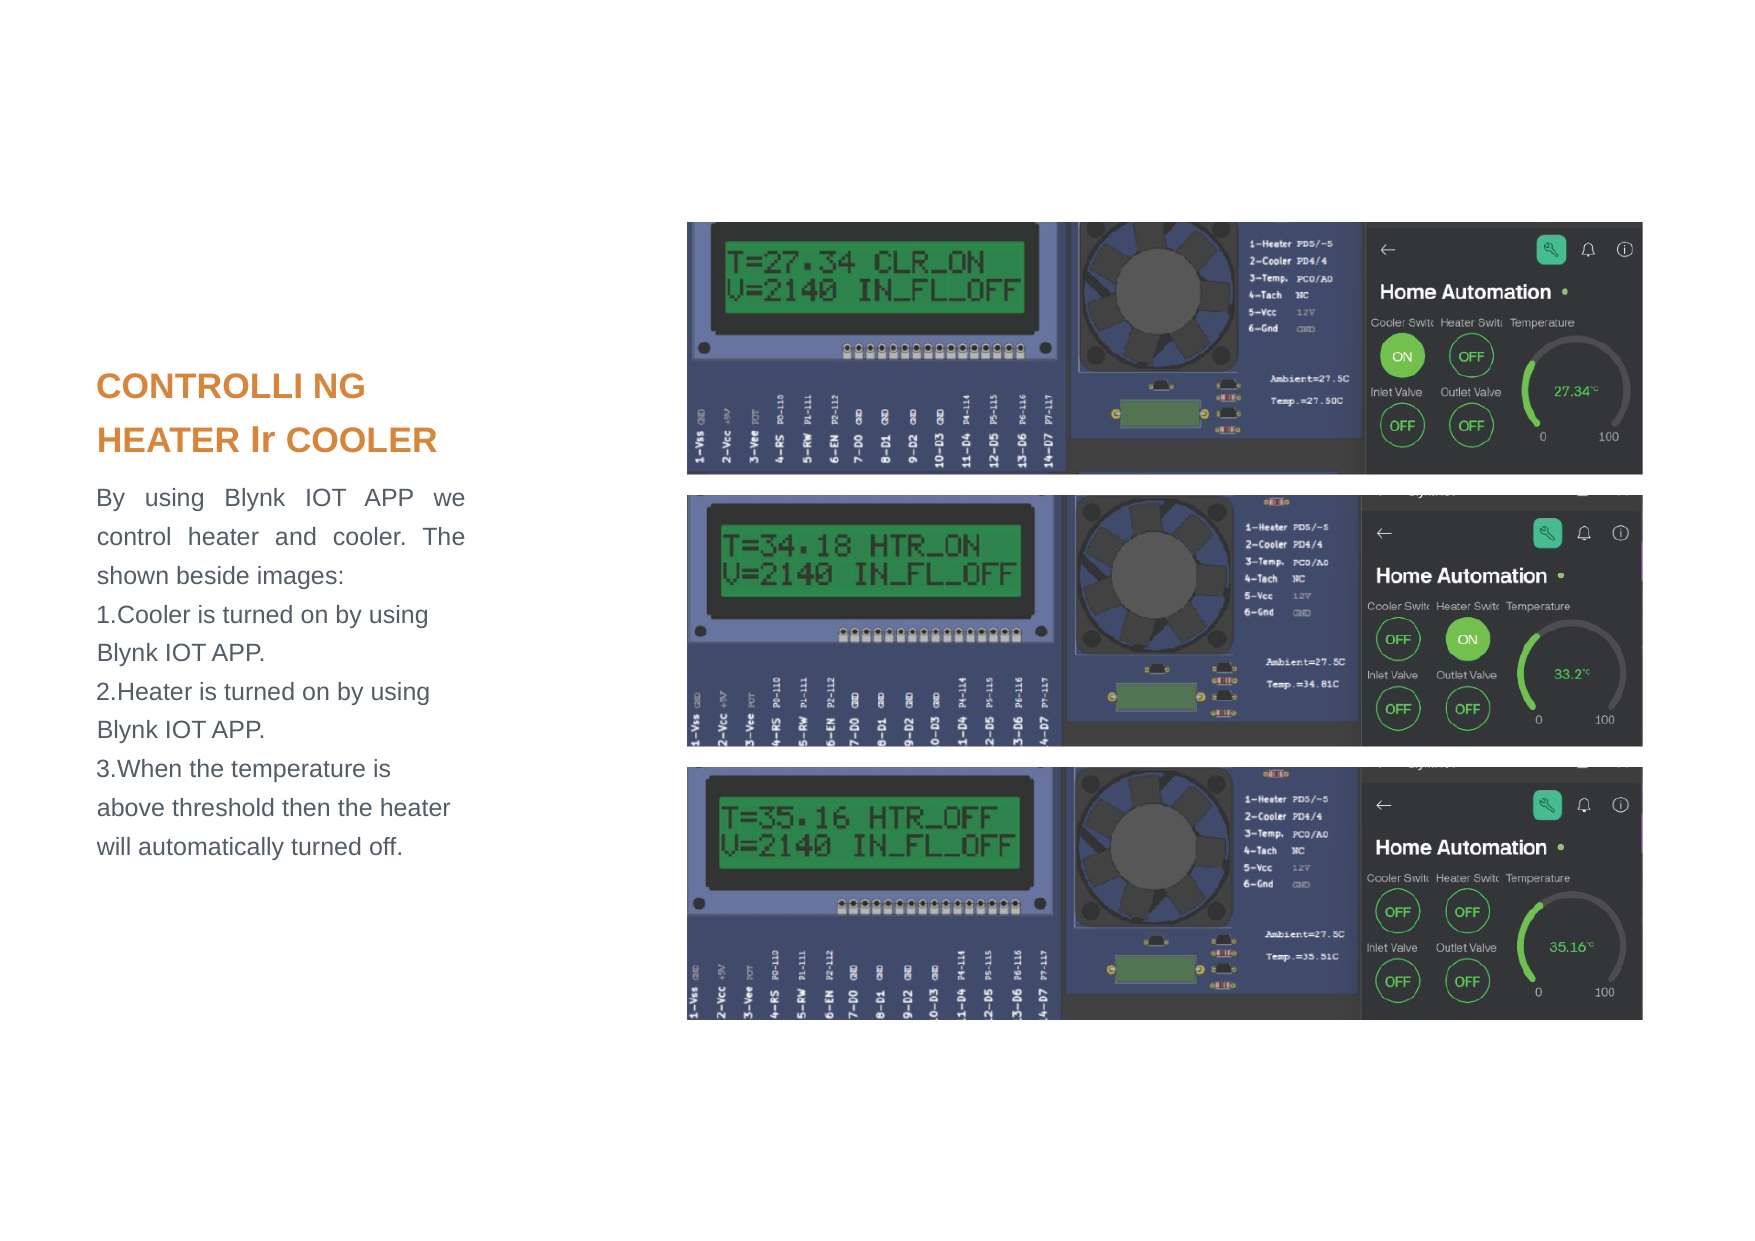

CONTROLLI NG HEATER Ir COOLER
By using Blynk IOT APP we control heater and cooler. The shown beside images:
Cooler is turned on by using Blynk IOT APP.
Heater is turned on by using Blynk IOT APP.
When the temperature is above threshold then the heater will automatically turned off.